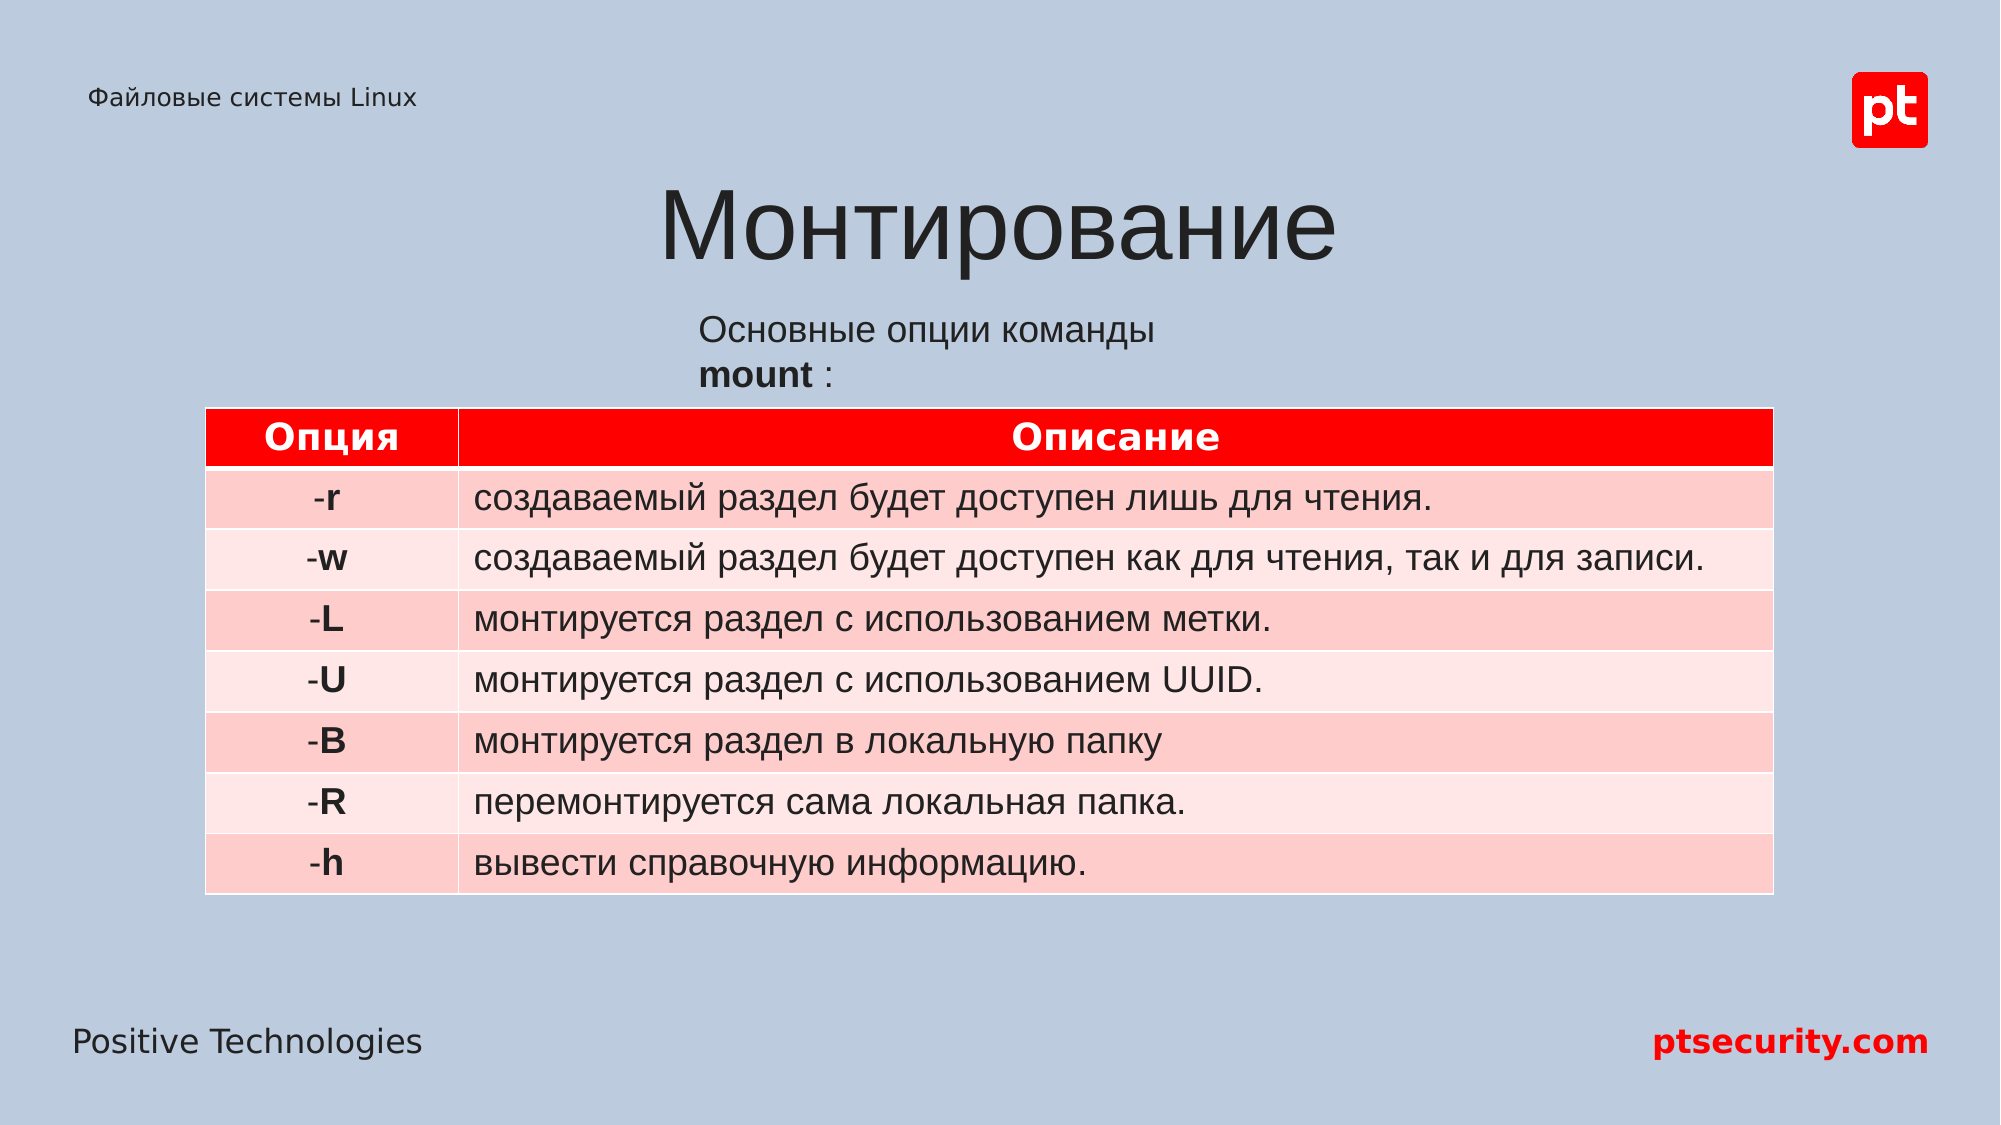

Файловые системы Linux
Монтирование
Основные опции команды mount :
| Опция | Описание |
| --- | --- |
| -r | создаваемый раздел будет доступен лишь для чтения. |
| -w | создаваемый раздел будет доступен как для чтения, так и для записи. |
| -L | монтируется раздел с использованием метки. |
| -U | монтируется раздел с использованием UUID. |
| -B | монтируется раздел в локальную папку |
| -R | перемонтируется сама локальная папка. |
| -h | вывести справочную информацию. |